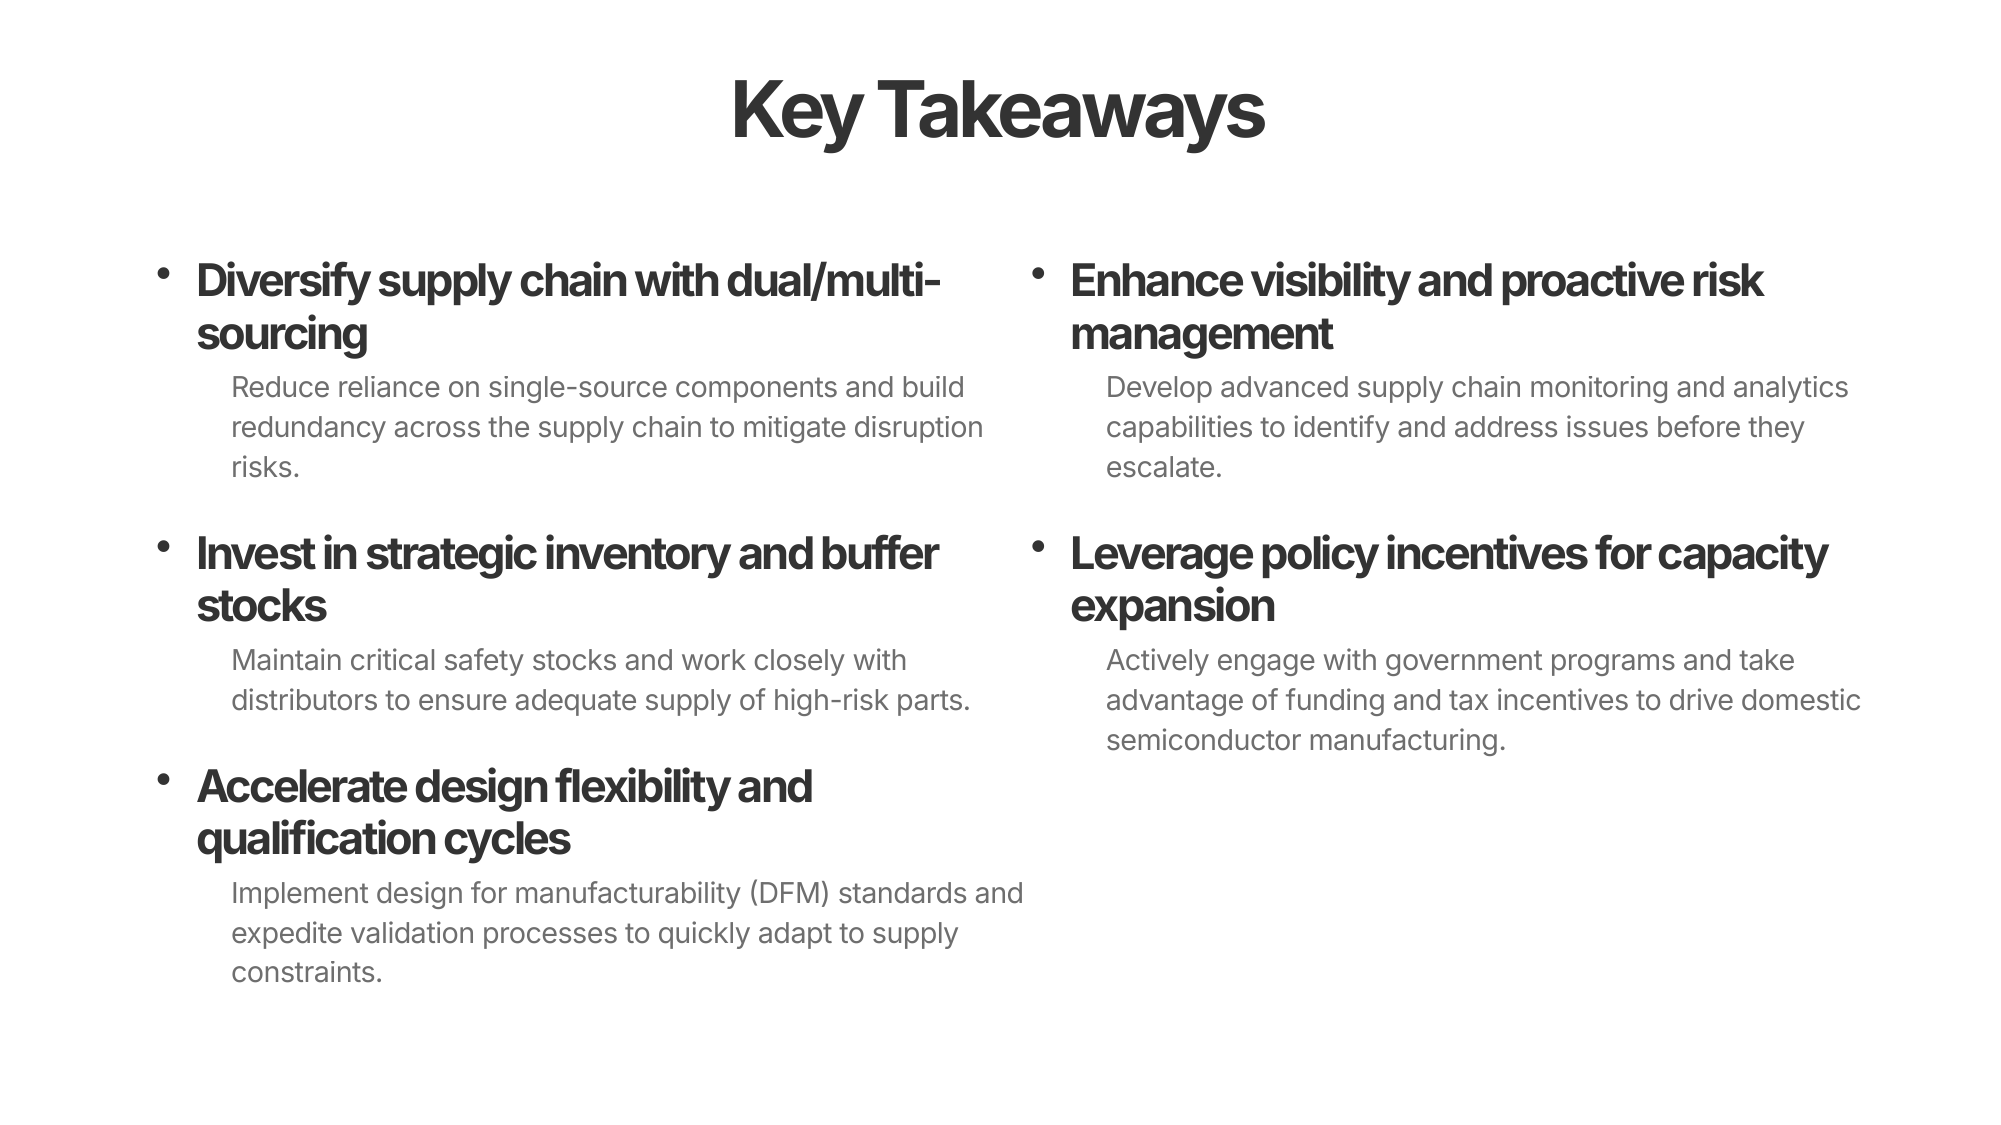

Key Takeaways
Diversify supply chain with dual/multi-sourcing
Reduce reliance on single-source components and build redundancy across the supply chain to mitigate disruption risks.
Invest in strategic inventory and buffer stocks
Maintain critical safety stocks and work closely with distributors to ensure adequate supply of high-risk parts.
Accelerate design flexibility and qualification cycles
Implement design for manufacturability (DFM) standards and expedite validation processes to quickly adapt to supply constraints.
Enhance visibility and proactive risk management
Develop advanced supply chain monitoring and analytics capabilities to identify and address issues before they escalate.
Leverage policy incentives for capacity expansion
Actively engage with government programs and take advantage of funding and tax incentives to drive domestic semiconductor manufacturing.

12